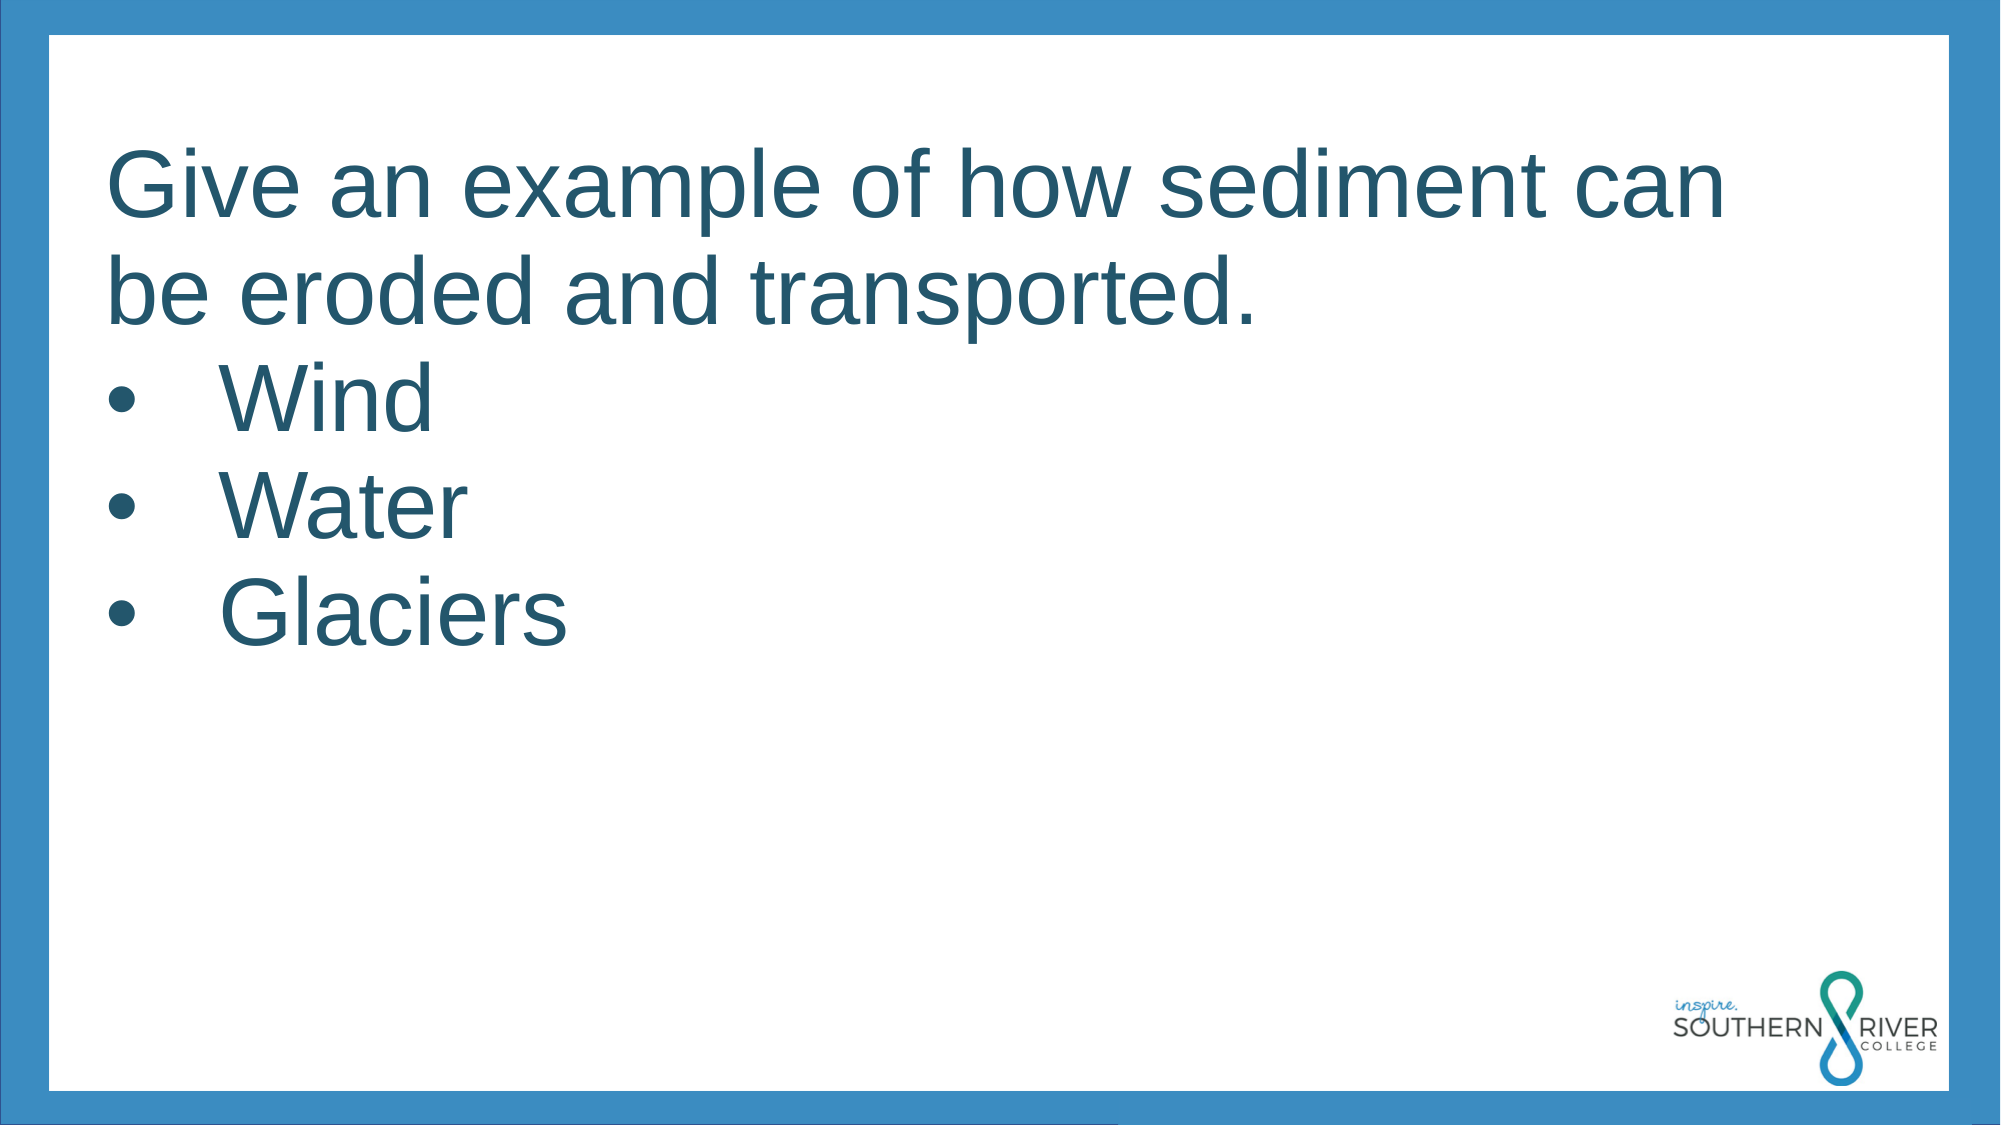

Give an example of how sediment can be eroded and transported.
Wind
Water
Glaciers